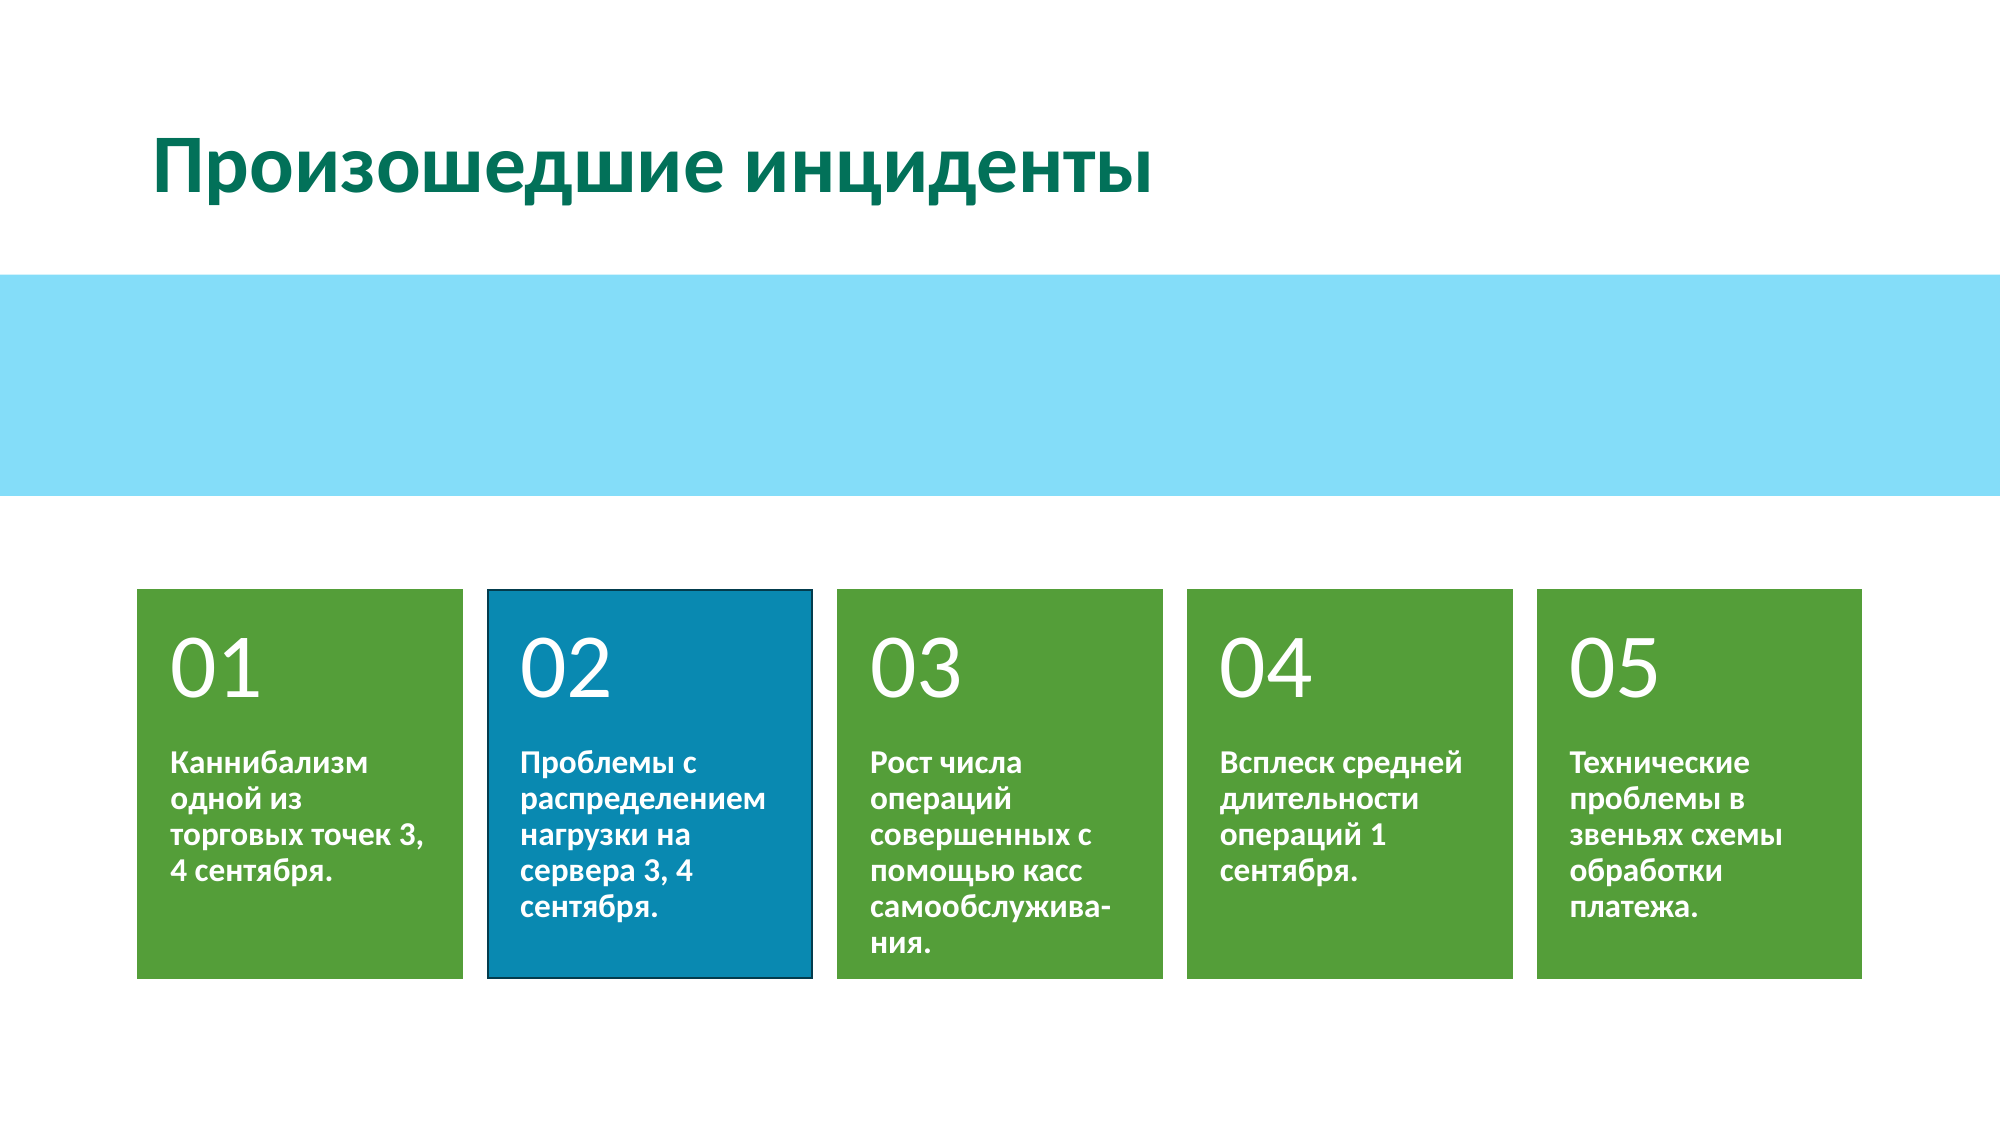

# Произошедшие инциденты
Каннибализм одной из торговых точек 3, 4 сентября.
01
Проблемы с распределением нагрузки на сервера 3, 4 сентября.
02
Рост числа операций совершенных с помощью касс самообслужива-ния.
03
Всплеск средней длительности операций 1 сентября.
04
Технические проблемы в звеньях схемы обработки платежа.
05